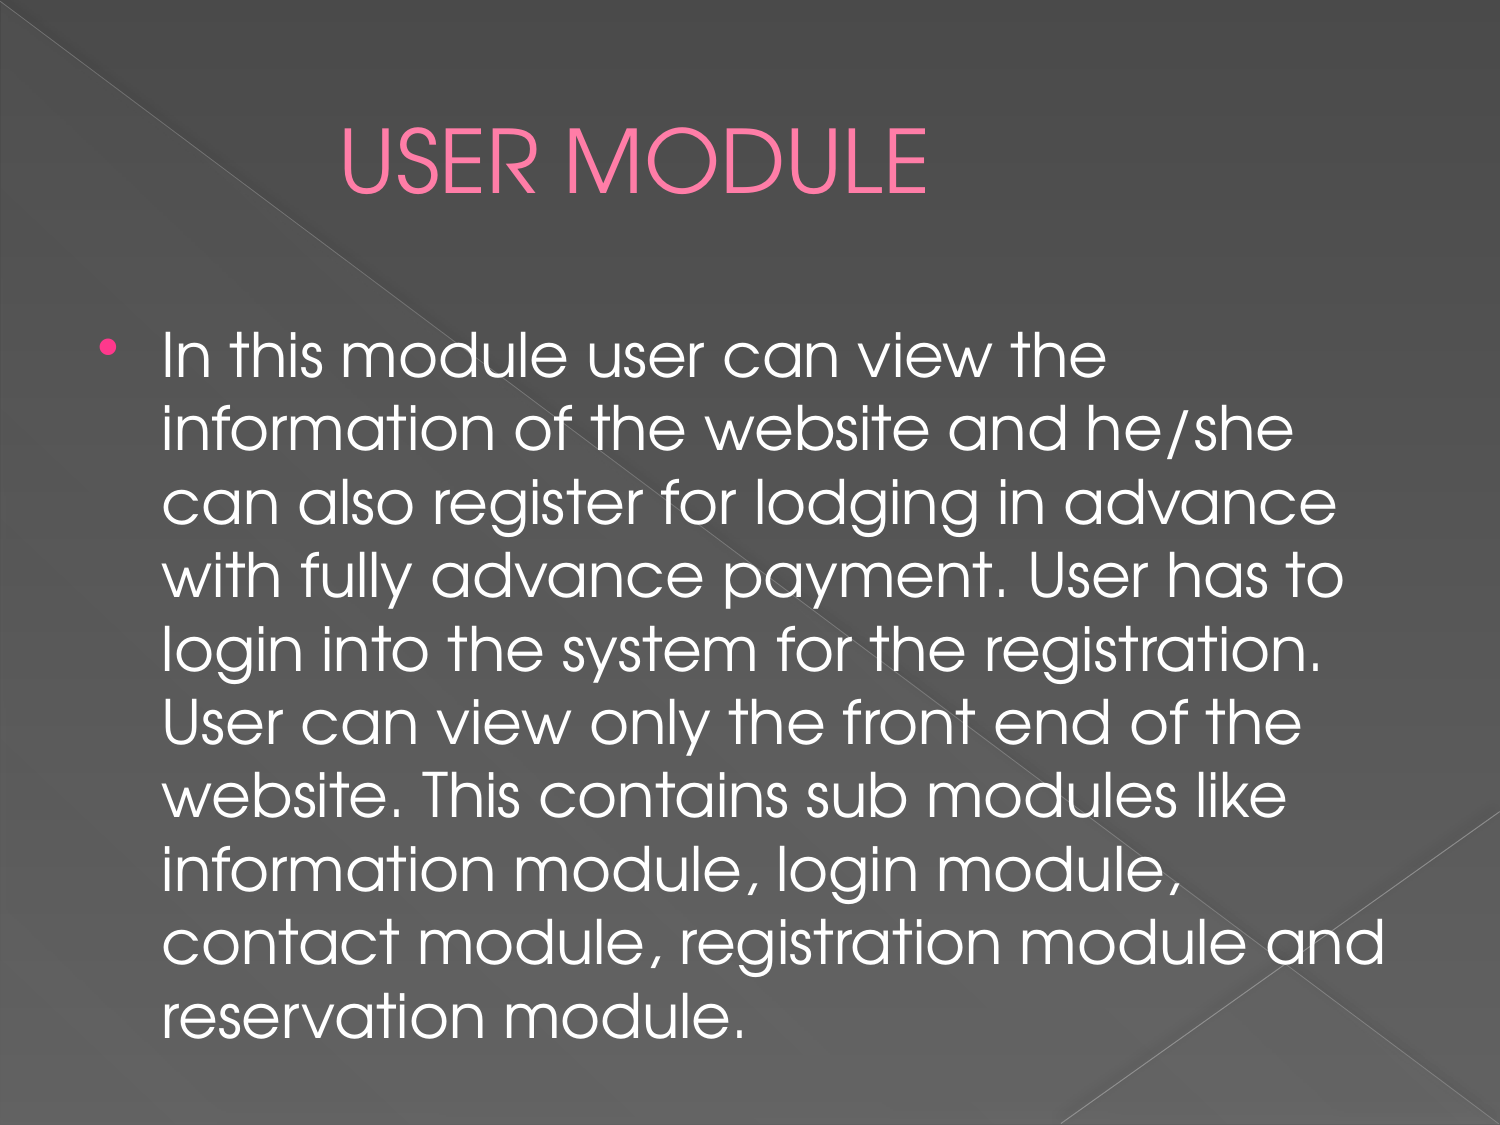

# USER MODULE
In this module user can view the information of the website and he/she can also register for lodging in advance with fully advance payment. User has to login into the system for the registration.  User can view only the front end of the website. This contains sub modules like information module, login module, contact module, registration module and reservation module.